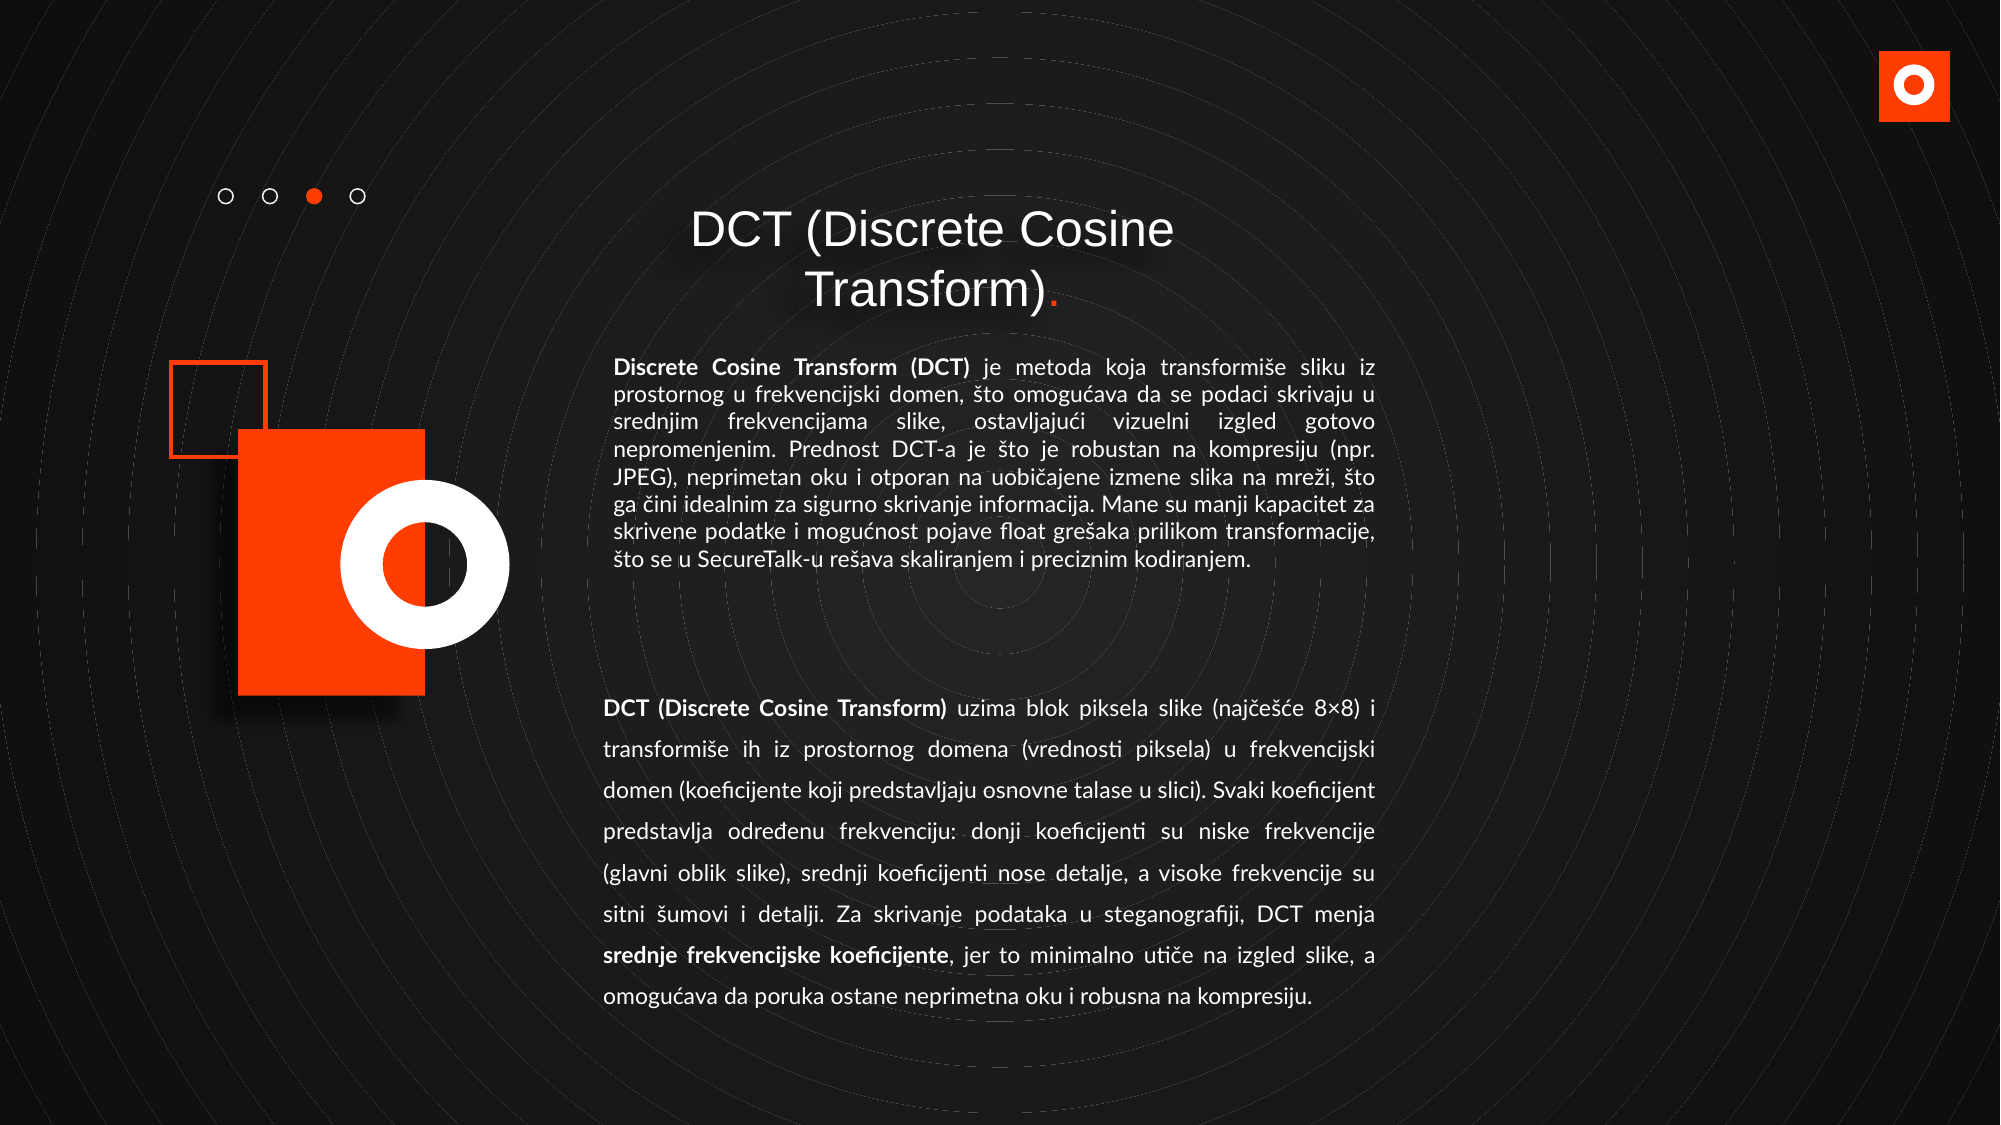

DCT (Discrete Cosine
Transform).
Discrete Cosine Transform (DCT) je metoda koja transformiše sliku iz prostornog u frekvencijski domen, što omogućava da se podaci skrivaju u srednjim frekvencijama slike, ostavljajući vizuelni izgled gotovo nepromenjenim. Prednost DCT-a je što je robustan na kompresiju (npr. JPEG), neprimetan oku i otporan na uobičajene izmene slika na mreži, što ga čini idealnim za sigurno skrivanje informacija. Mane su manji kapacitet za skrivene podatke i mogućnost pojave float grešaka prilikom transformacije, što se u SecureTalk-u rešava skaliranjem i preciznim kodiranjem.

DCT (Discrete Cosine Transform) uzima blok piksela slike (najčešće 8×8) i transformiše ih iz prostornog domena (vrednosti piksela) u frekvencijski domen (koeficijente koji predstavljaju osnovne talase u slici). Svaki koeficijent predstavlja određenu frekvenciju: donji koeficijenti su niske frekvencije (glavni oblik slike), srednji koeficijenti nose detalje, a visoke frekvencije su sitni šumovi i detalji. Za skrivanje podataka u steganografiji, DCT menja srednje frekvencijske koeficijente, jer to minimalno utiče na izgled slike, a omogućava da poruka ostane neprimetna oku i robusna na kompresiju.